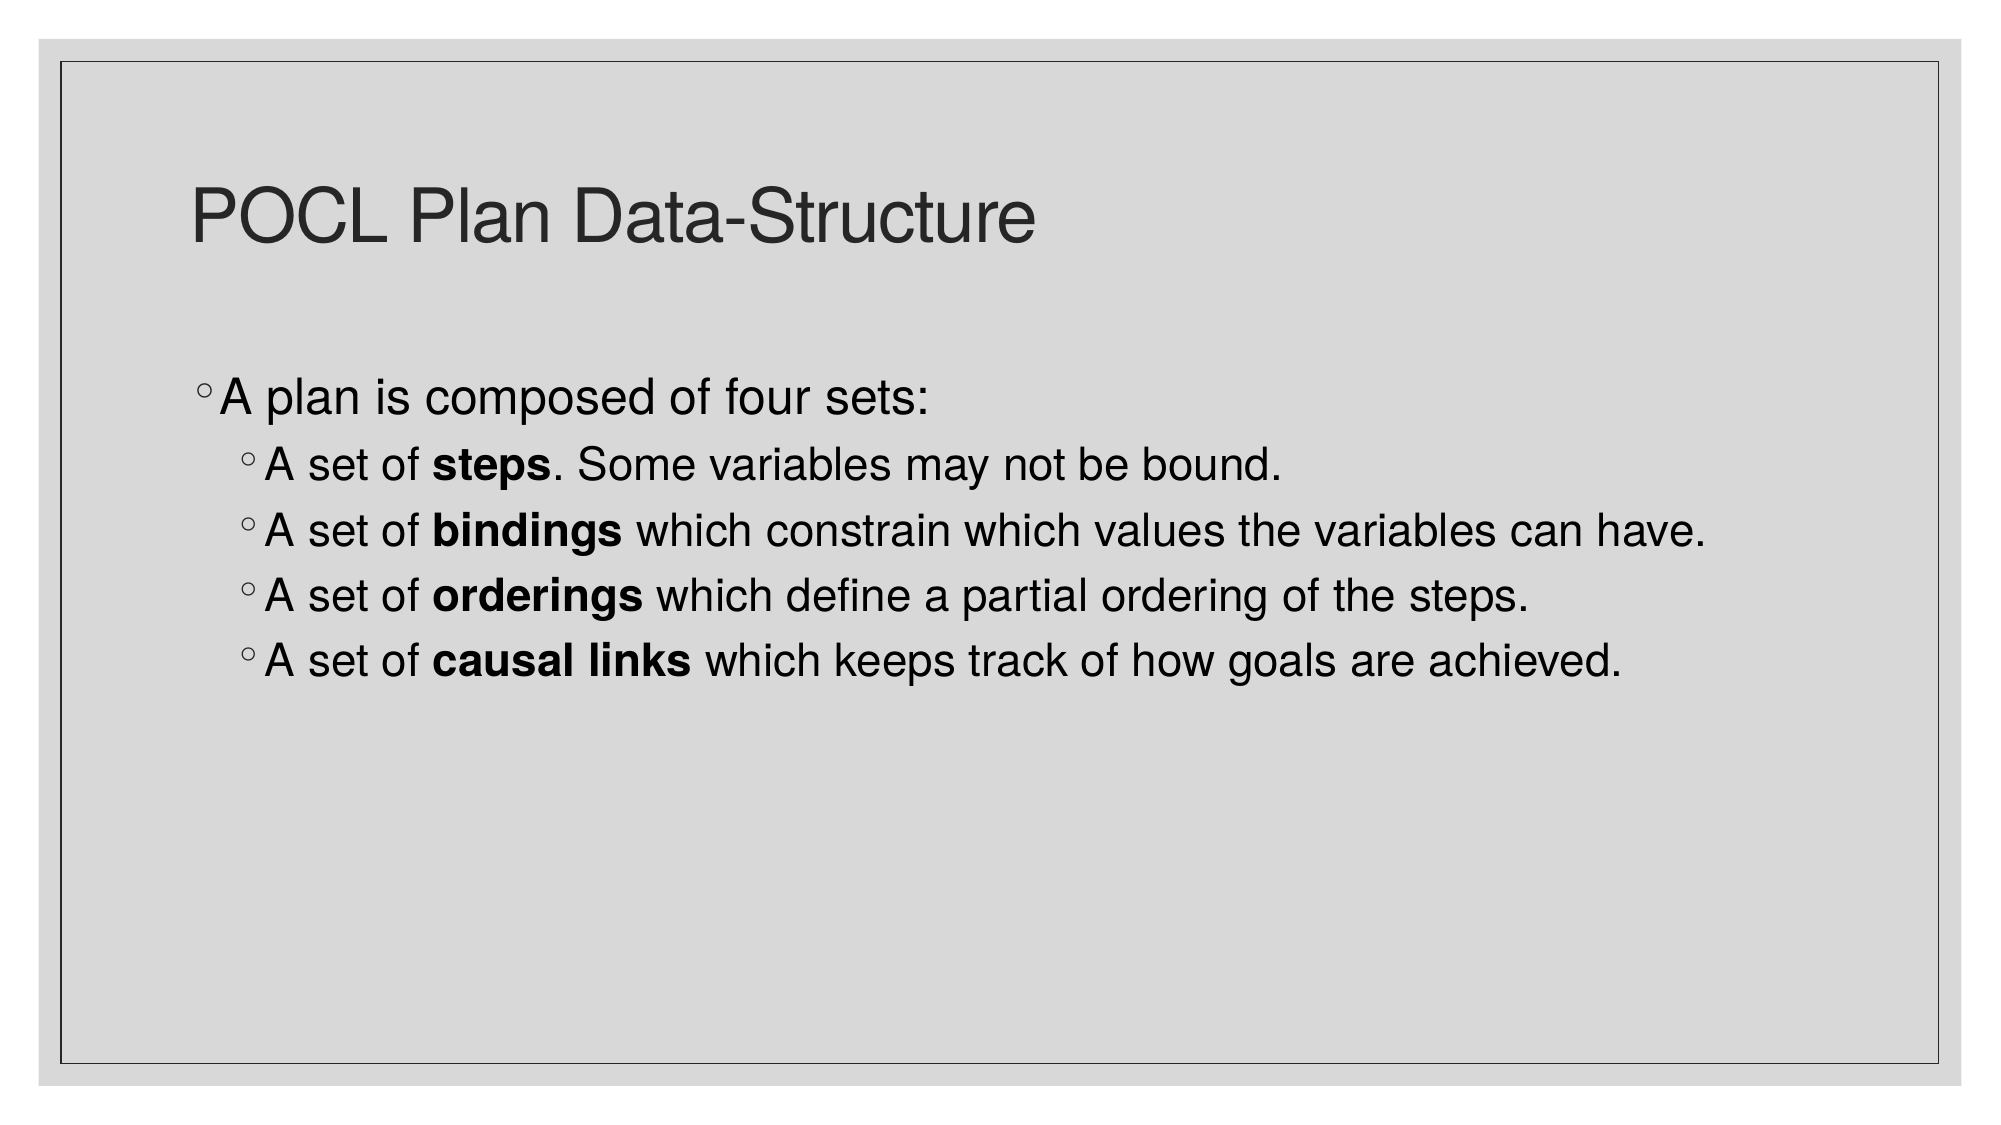

# POCL Plan Data-Structure
A plan is composed of four sets:
A set of steps. Some variables may not be bound.
A set of bindings which constrain which values the variables can have.
A set of orderings which define a partial ordering of the steps.
A set of causal links which keeps track of how goals are achieved.